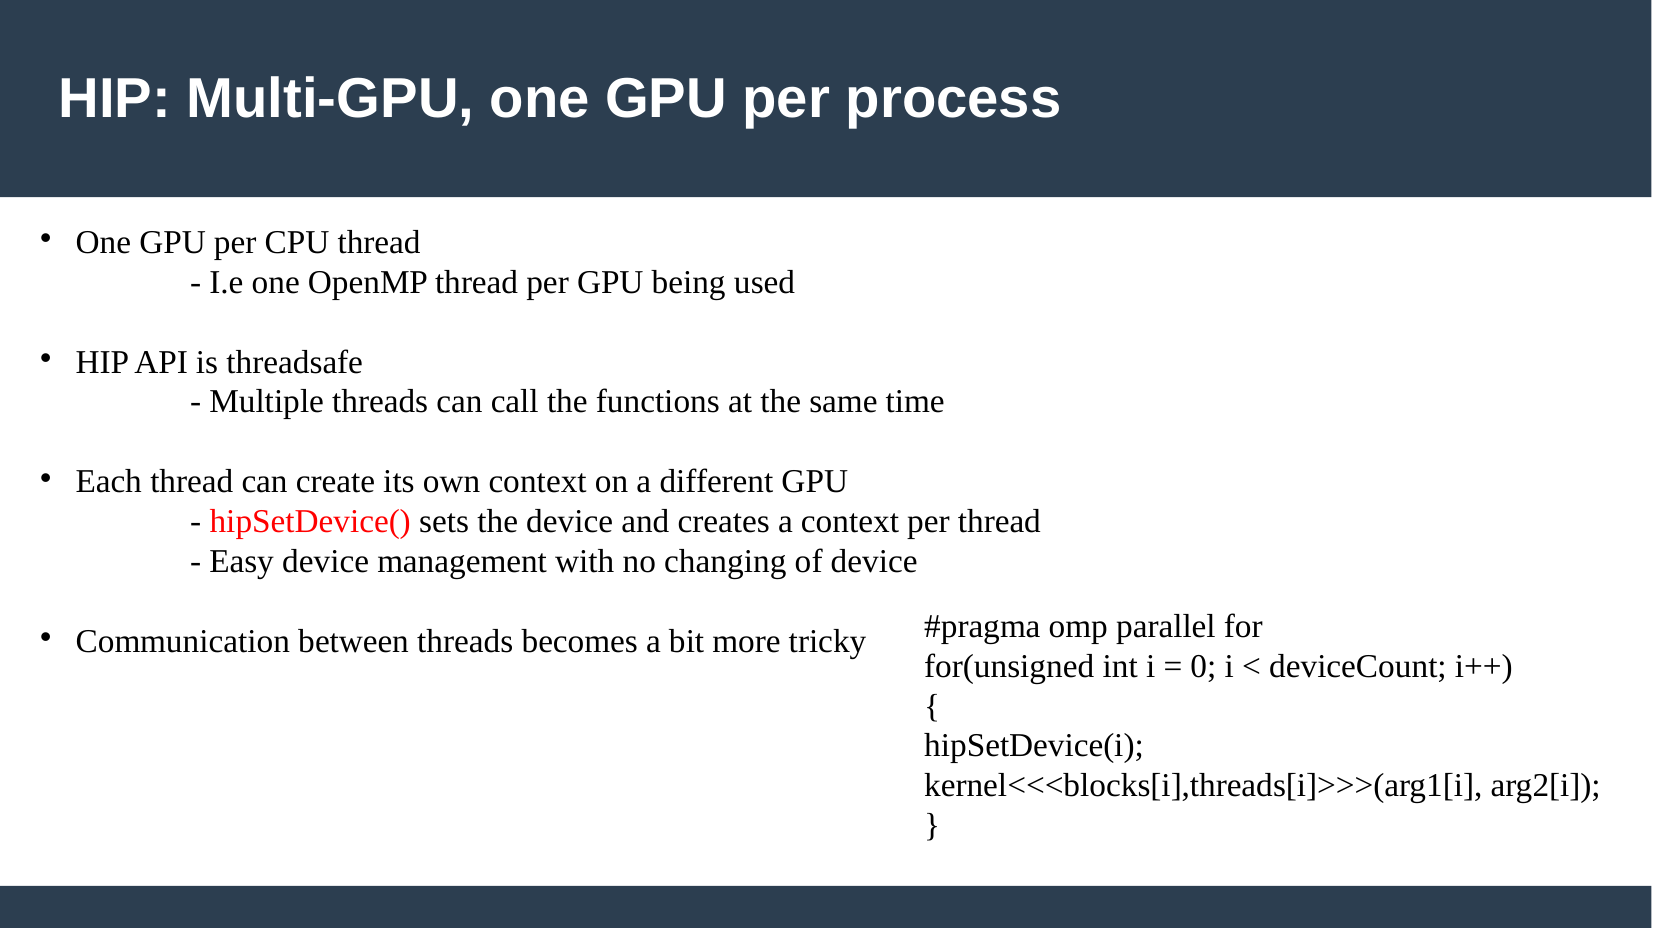

HIP: Multi-GPU, one GPU per process
One GPU per CPU thread
	- I.e one OpenMP thread per GPU being used

HIP API is threadsafe
	- Multiple threads can call the functions at the same time

Each thread can create its own context on a different GPU
	- hipSetDevice() sets the device and creates a context per thread
	- Easy device management with no changing of device

Communication between threads becomes a bit more tricky
#pragma omp parallel for
for(unsigned int i = 0; i < deviceCount; i++)
{
hipSetDevice(i);
kernel<<<blocks[i],threads[i]>>>(arg1[i], arg2[i]);
}